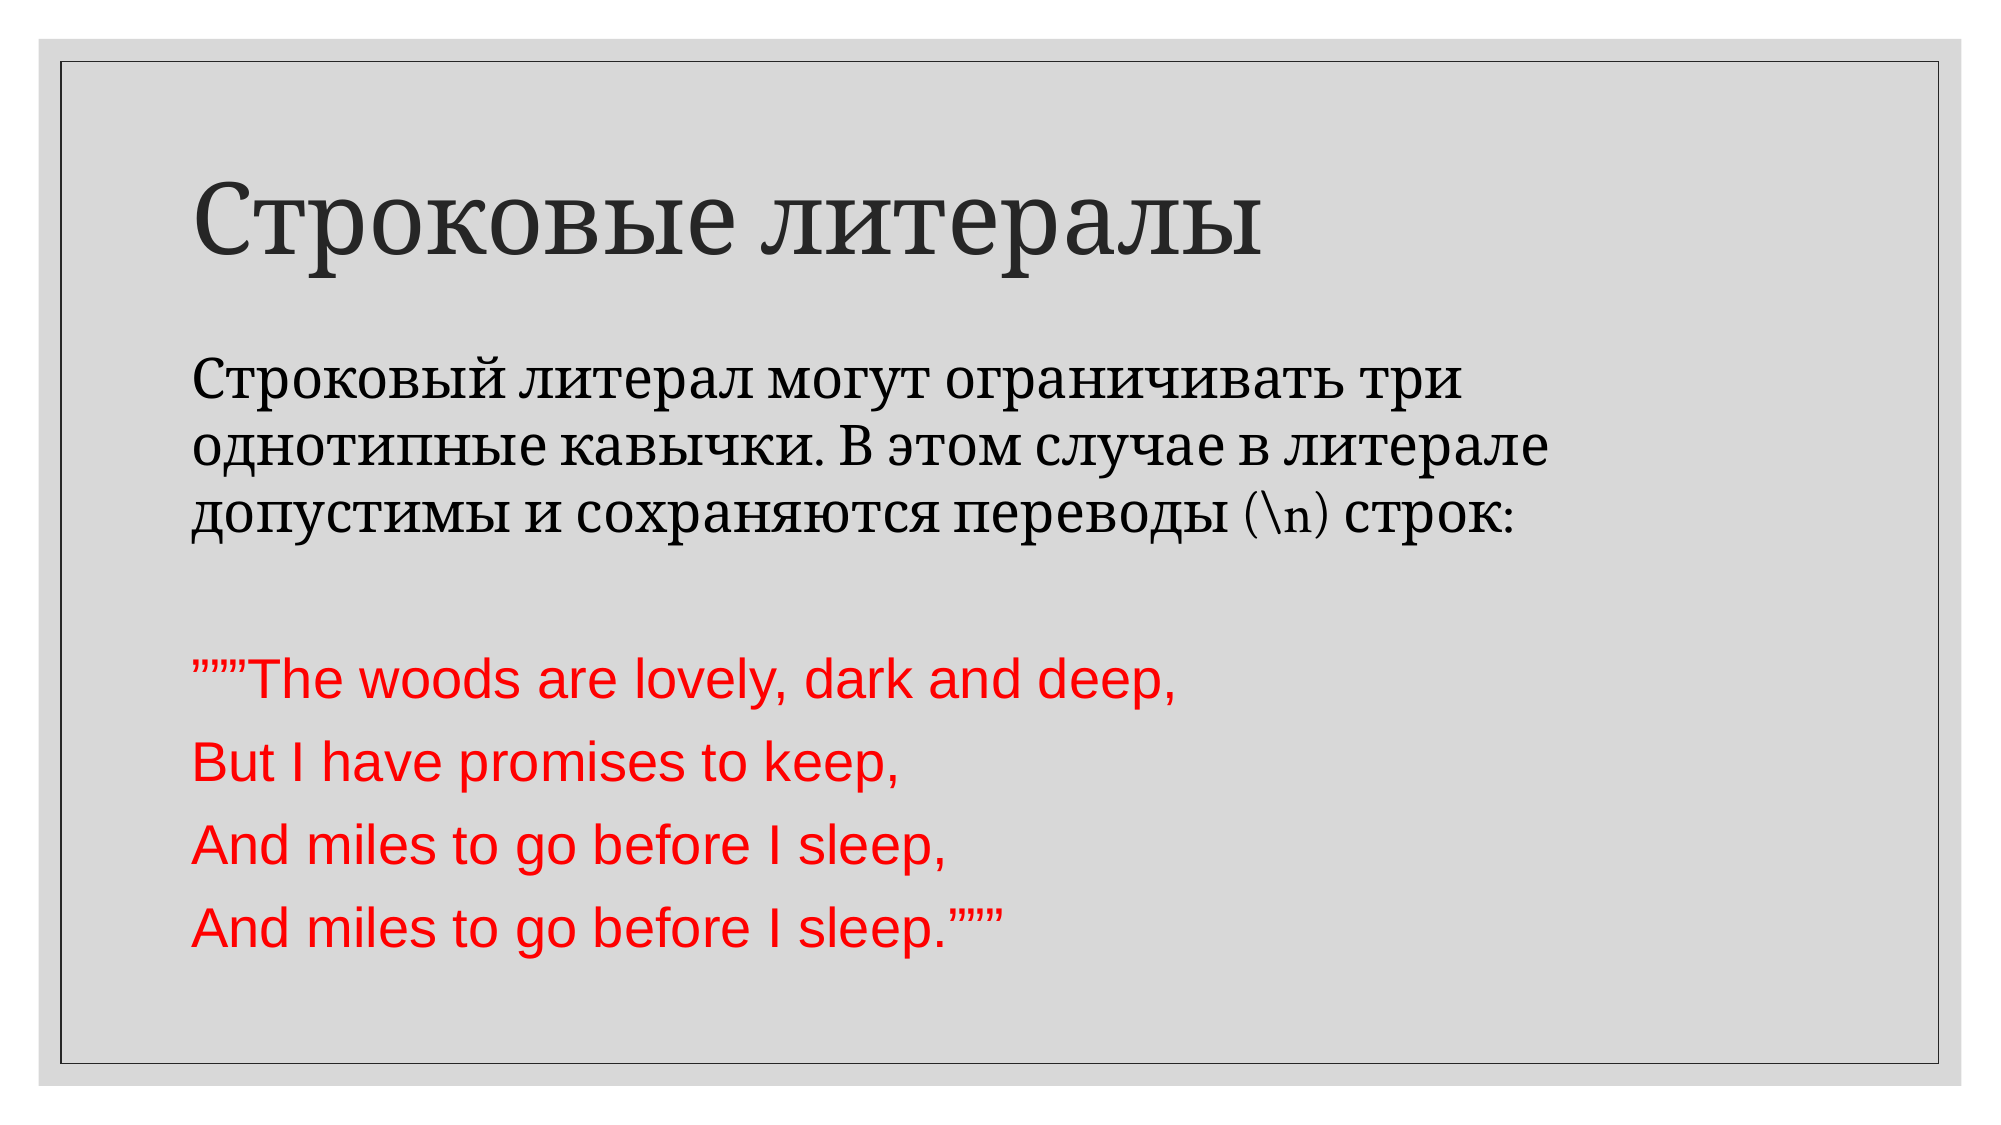

Строковые литералы
Строковый литерал могут ограничивать три однотипные кавычки. В этом случае в литерале допустимы и сохраняются переводы (\n) строк:

”””The woods are lovely, dark and deep,
But I have promises to keep,
And miles to go before I sleep,
And miles to go before I sleep.”””